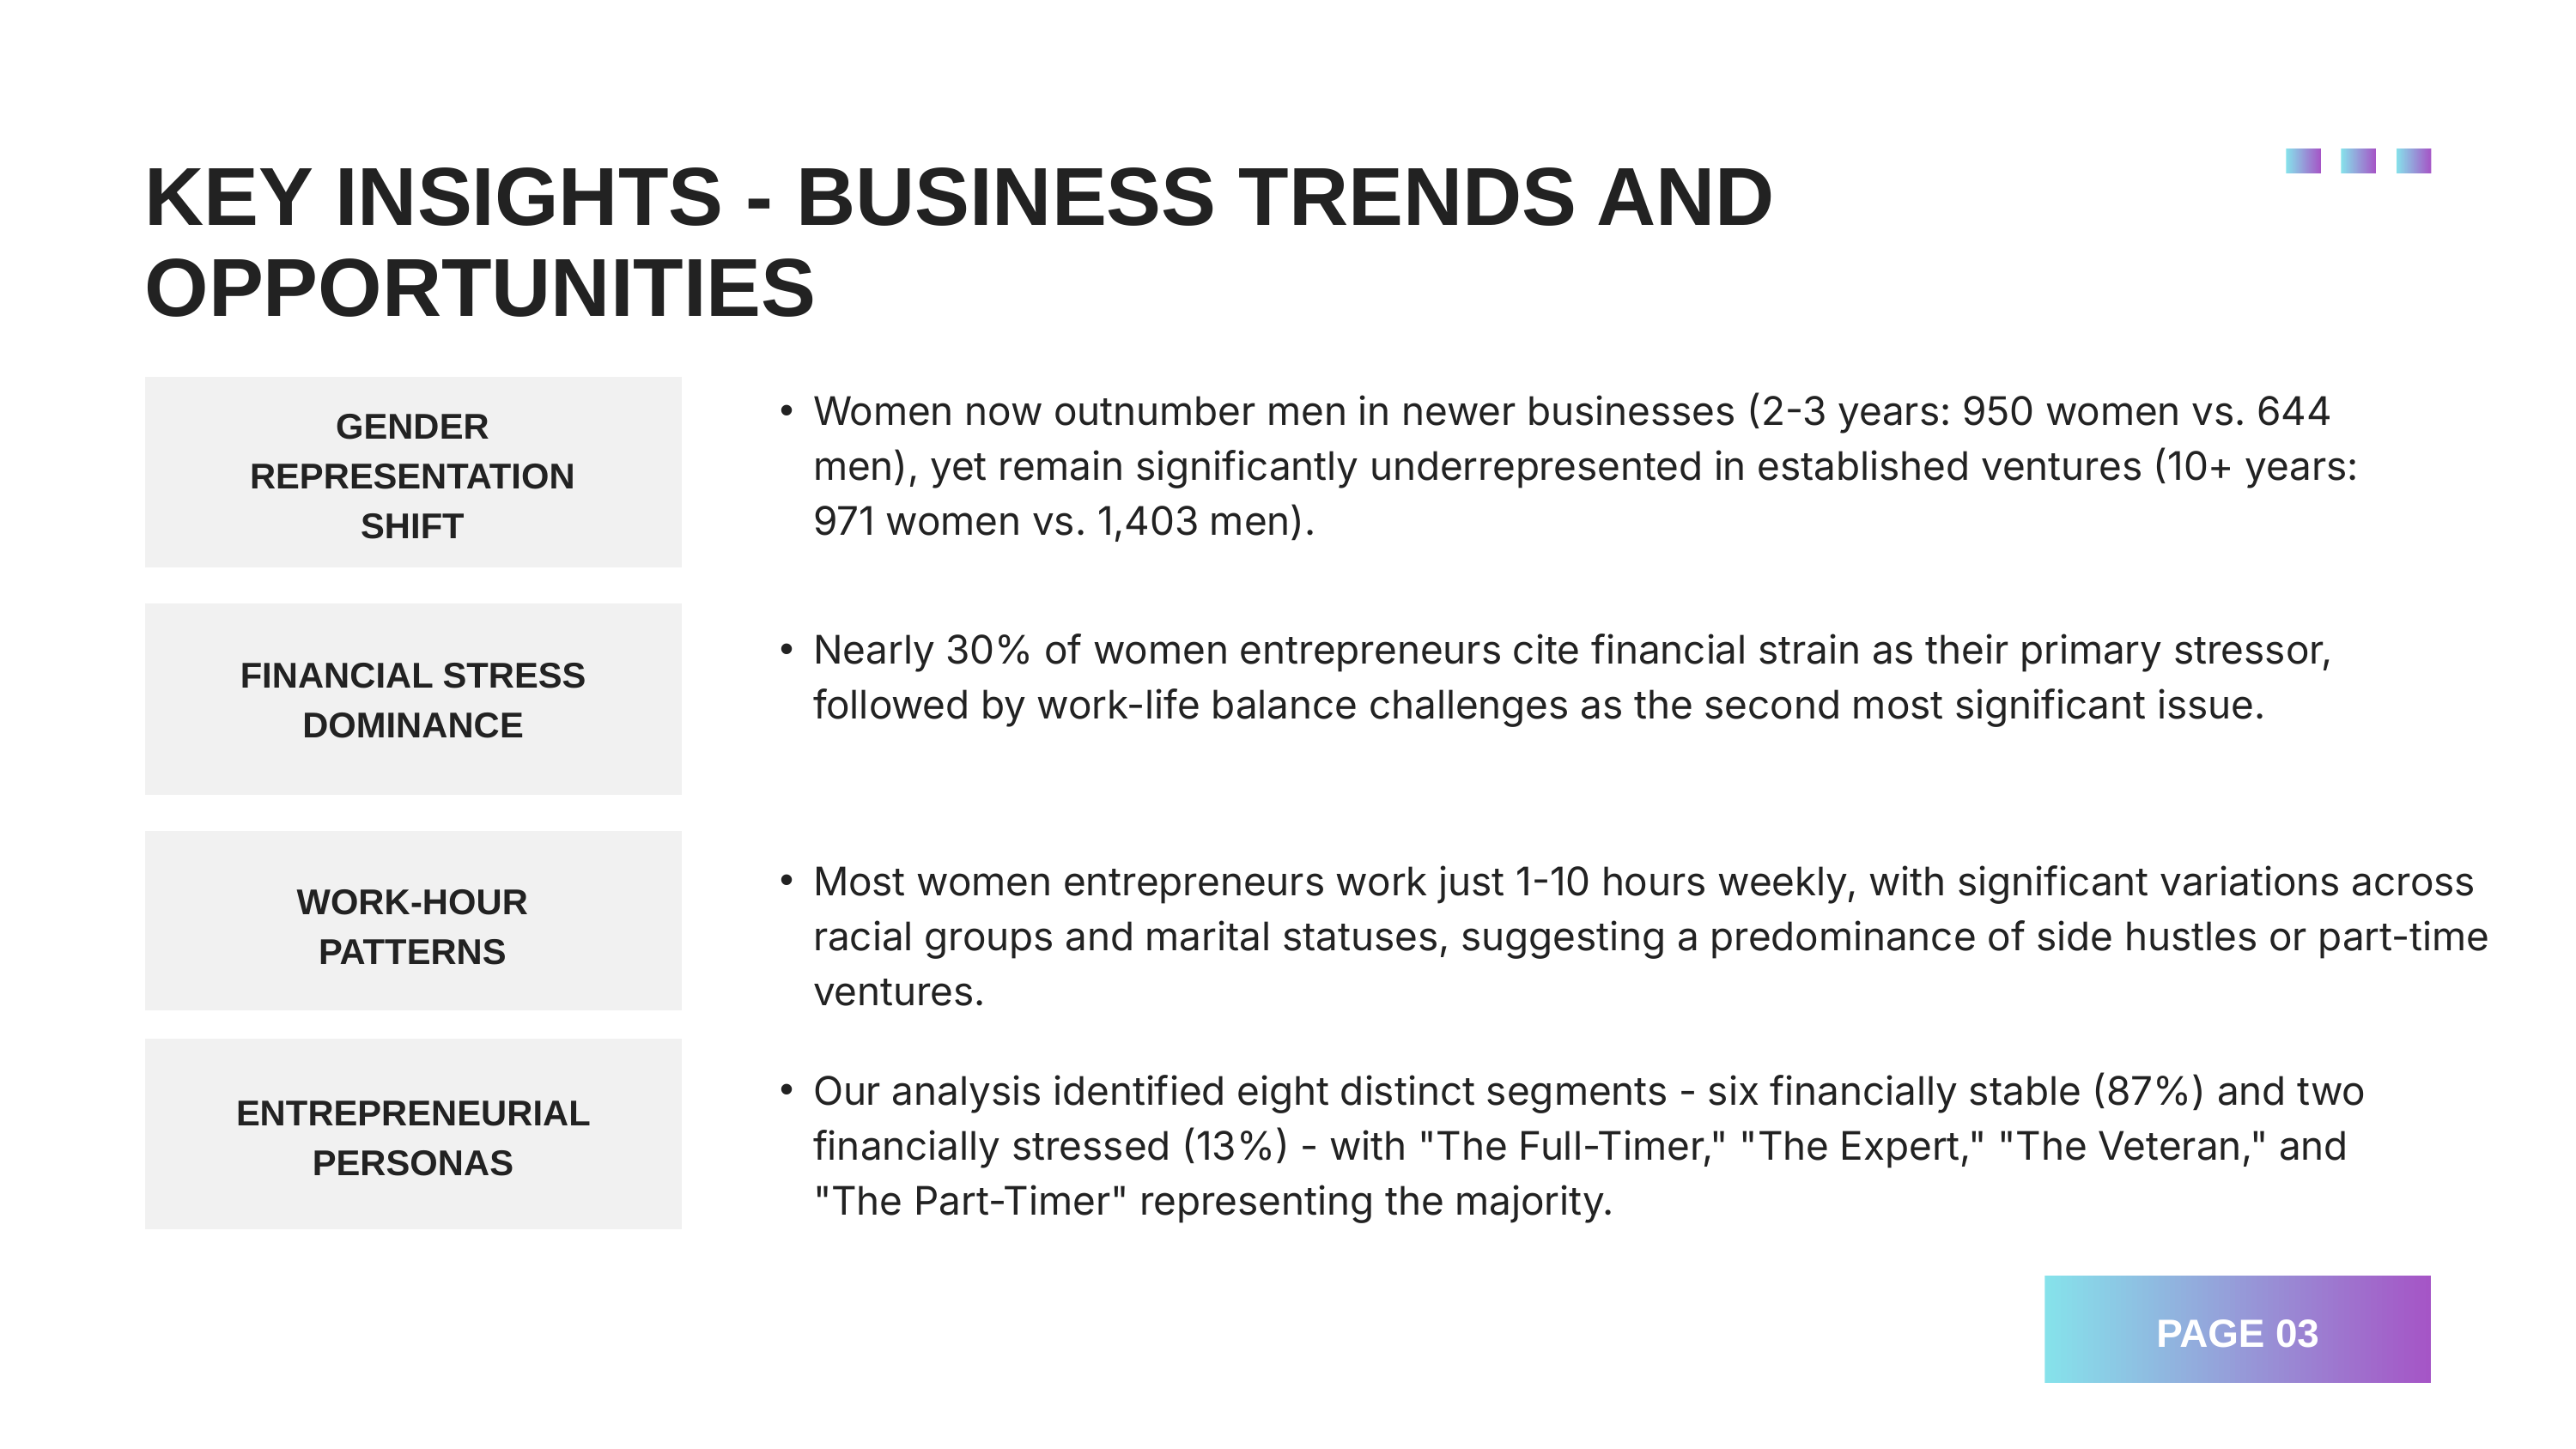

KEY INSIGHTS - BUSINESS TRENDS AND OPPORTUNITIES
BORCELLE

Women now outnumber men in newer businesses (2-3 years: 950 women vs. 644 men), yet remain significantly underrepresented in established ventures (10+ years: 971 women vs. 1,403 men).
GENDER REPRESENTATION SHIFT

Nearly 30% of women entrepreneurs cite financial strain as their primary stressor, followed by work-life balance challenges as the second most significant issue.
FINANCIAL STRESS DOMINANCE

Most women entrepreneurs work just 1-10 hours weekly, with significant variations across racial groups and marital statuses, suggesting a predominance of side hustles or part-time ventures.
WORK-HOUR PATTERNS

Our analysis identified eight distinct segments - six financially stable (87%) and two financially stressed (13%) - with "The Full-Timer," "The Expert," "The Veteran," and "The Part-Timer" representing the majority.
ENTREPRENEURIAL PERSONAS

PAGE 03